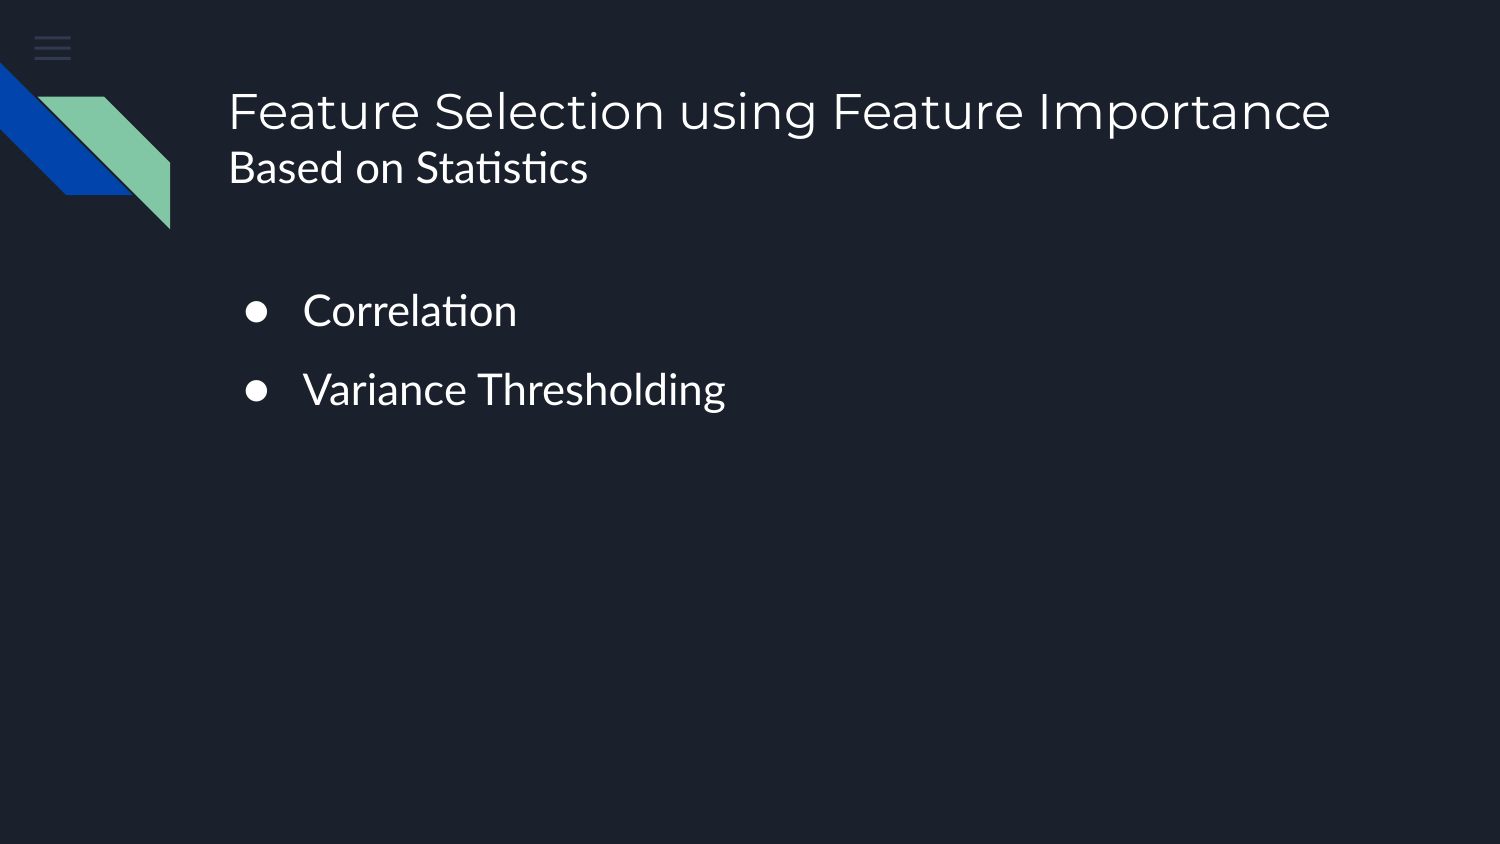

# Feature Selection using Feature Importance
Based on Statistics
Correlation
Variance Thresholding